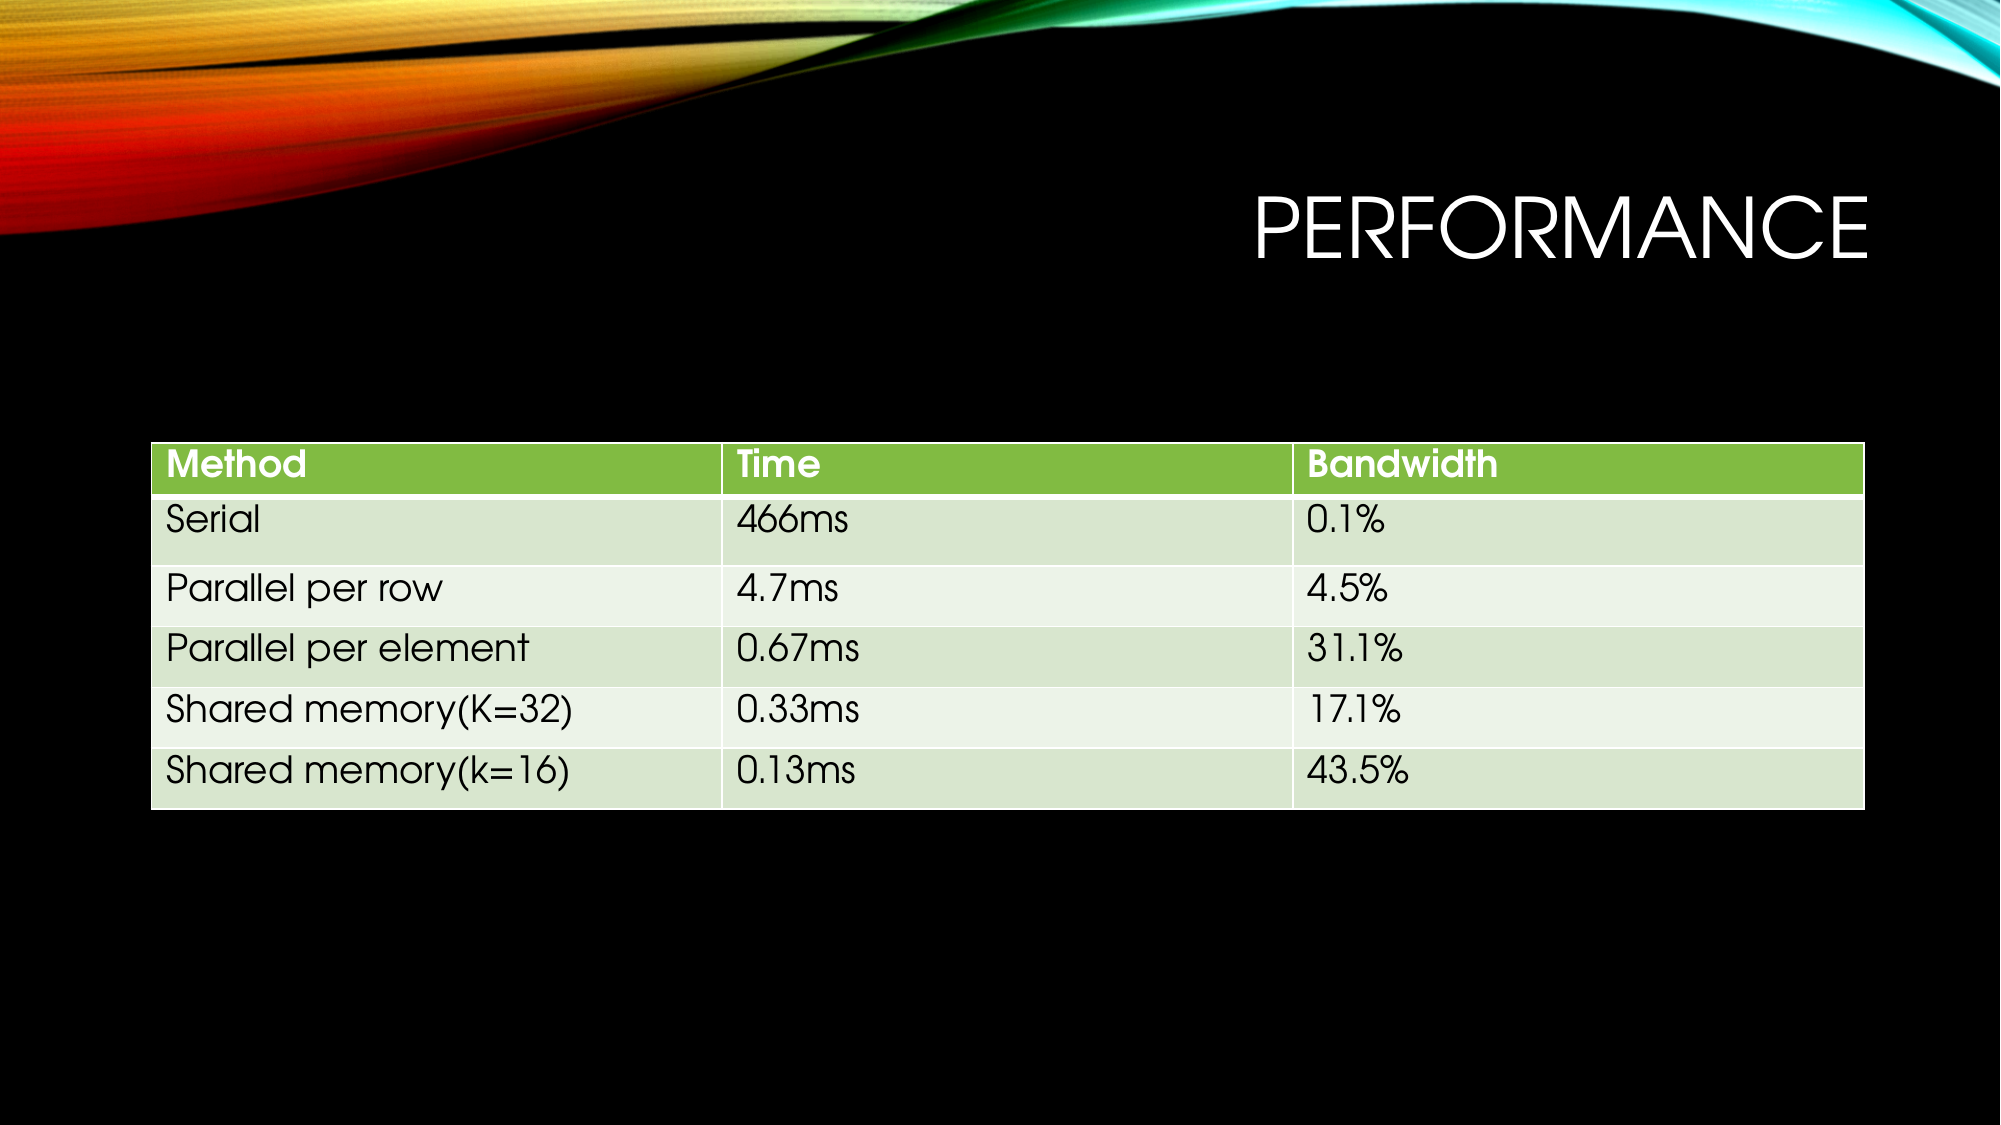

# Performance
| Method | Time | Bandwidth |
| --- | --- | --- |
| Serial | 466ms | 0.1% |
| Parallel per row | 4.7ms | 4.5% |
| Parallel per element | 0.67ms | 31.1% |
| Shared memory(K=32) | 0.33ms | 17.1% |
| Shared memory(k=16) | 0.13ms | 43.5% |